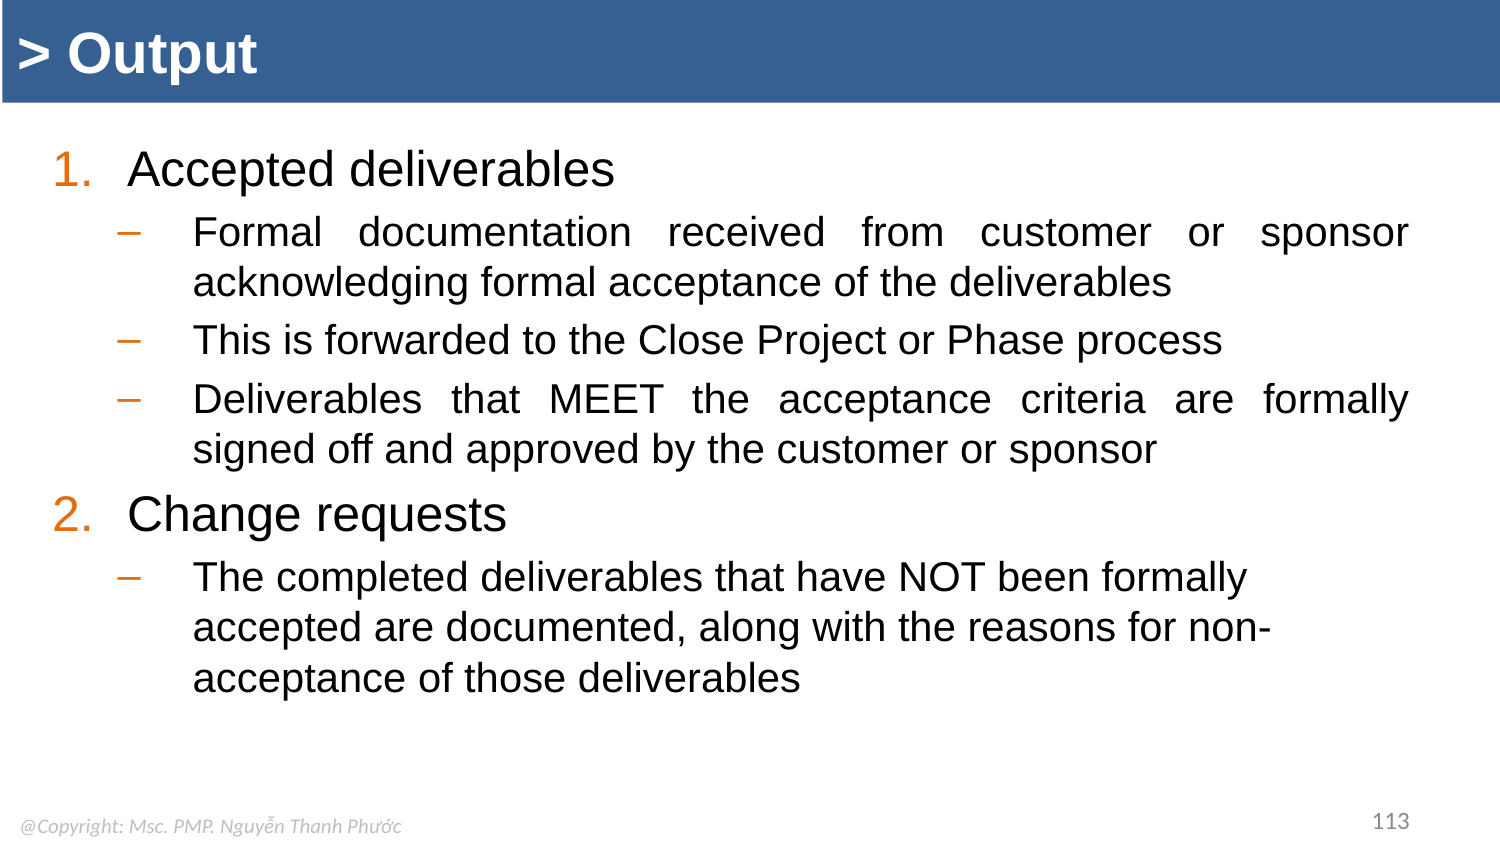

# > Output
Accepted deliverables
Formal documentation received from customer or sponsor acknowledging formal acceptance of the deliverables
This is forwarded to the Close Project or Phase process
Deliverables that MEET the acceptance criteria are formally signed off and approved by the customer or sponsor
Change requests
The completed deliverables that have NOT been formally accepted are documented, along with the reasons for non-acceptance of those deliverables

113